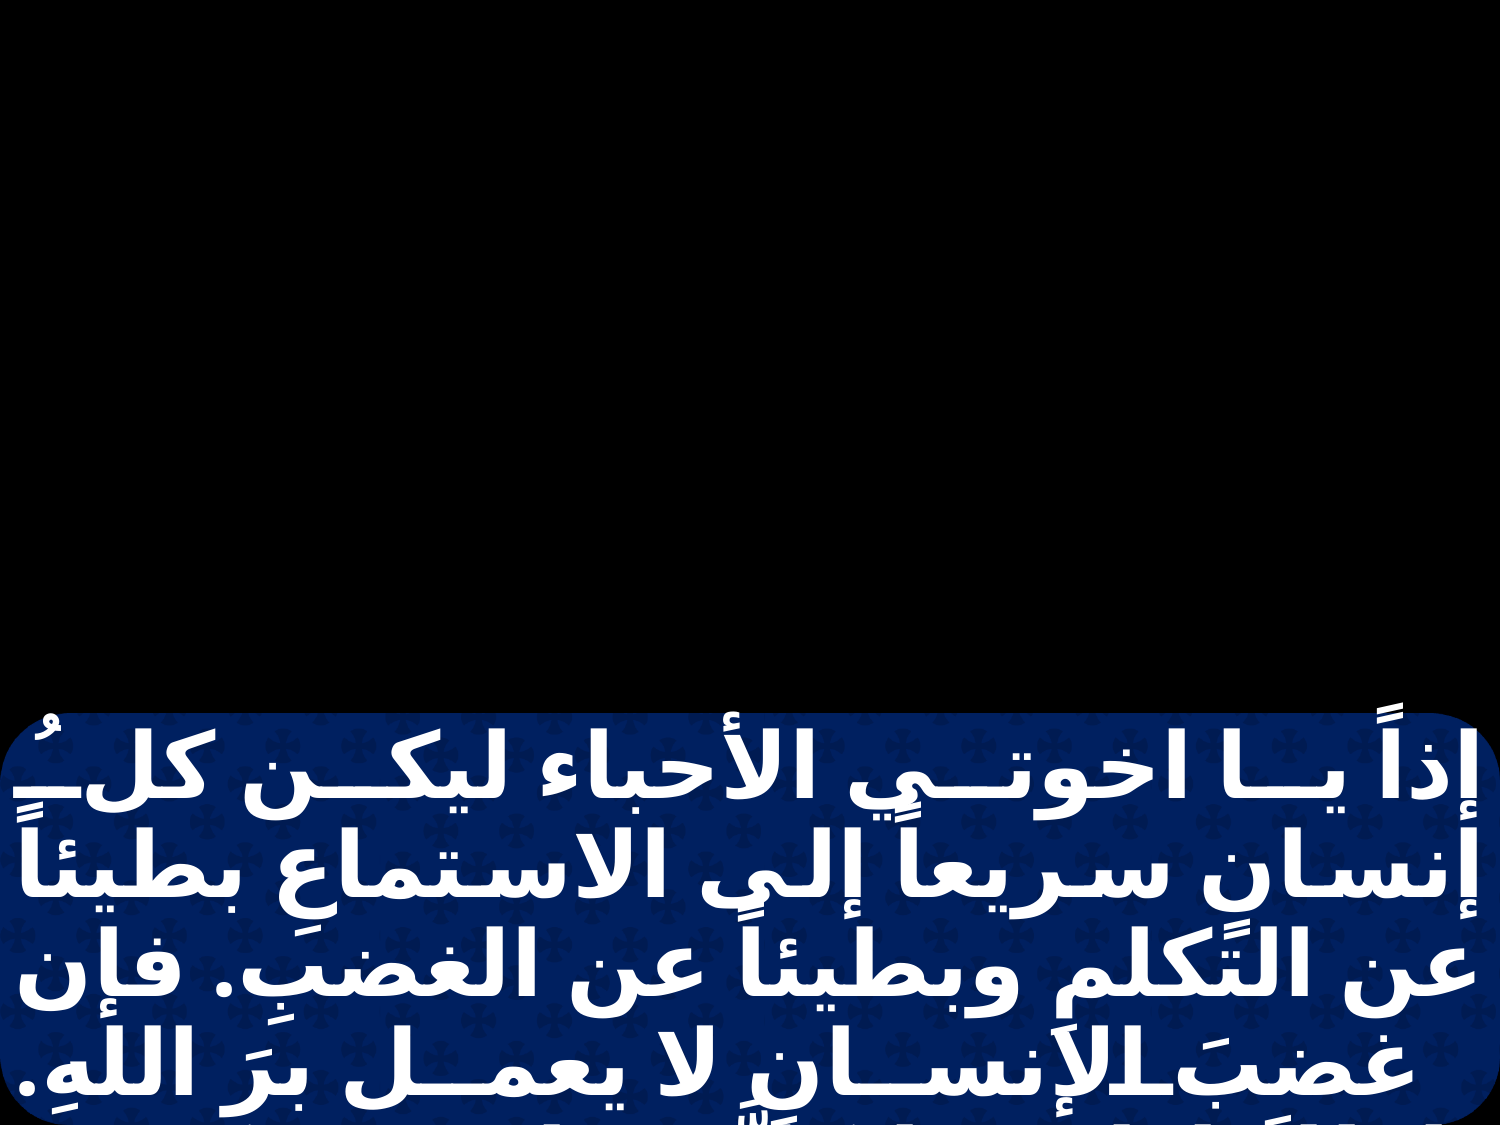

إذاً يا اخوتي الأحباء ليكن كلُ إنسانٍ سريعاً إلى الاستماعِ بطيئاً عن التكلمِ وبطيئاً عن الغضبِ. فإن غضبَ الإنسانِ لا يعمل برَ اللهِ. لذلكَ اطرحوا كلَّ نجاسةٍ و كثرةِ الشرِ واقبلوا بوداعةٍ الكلمة